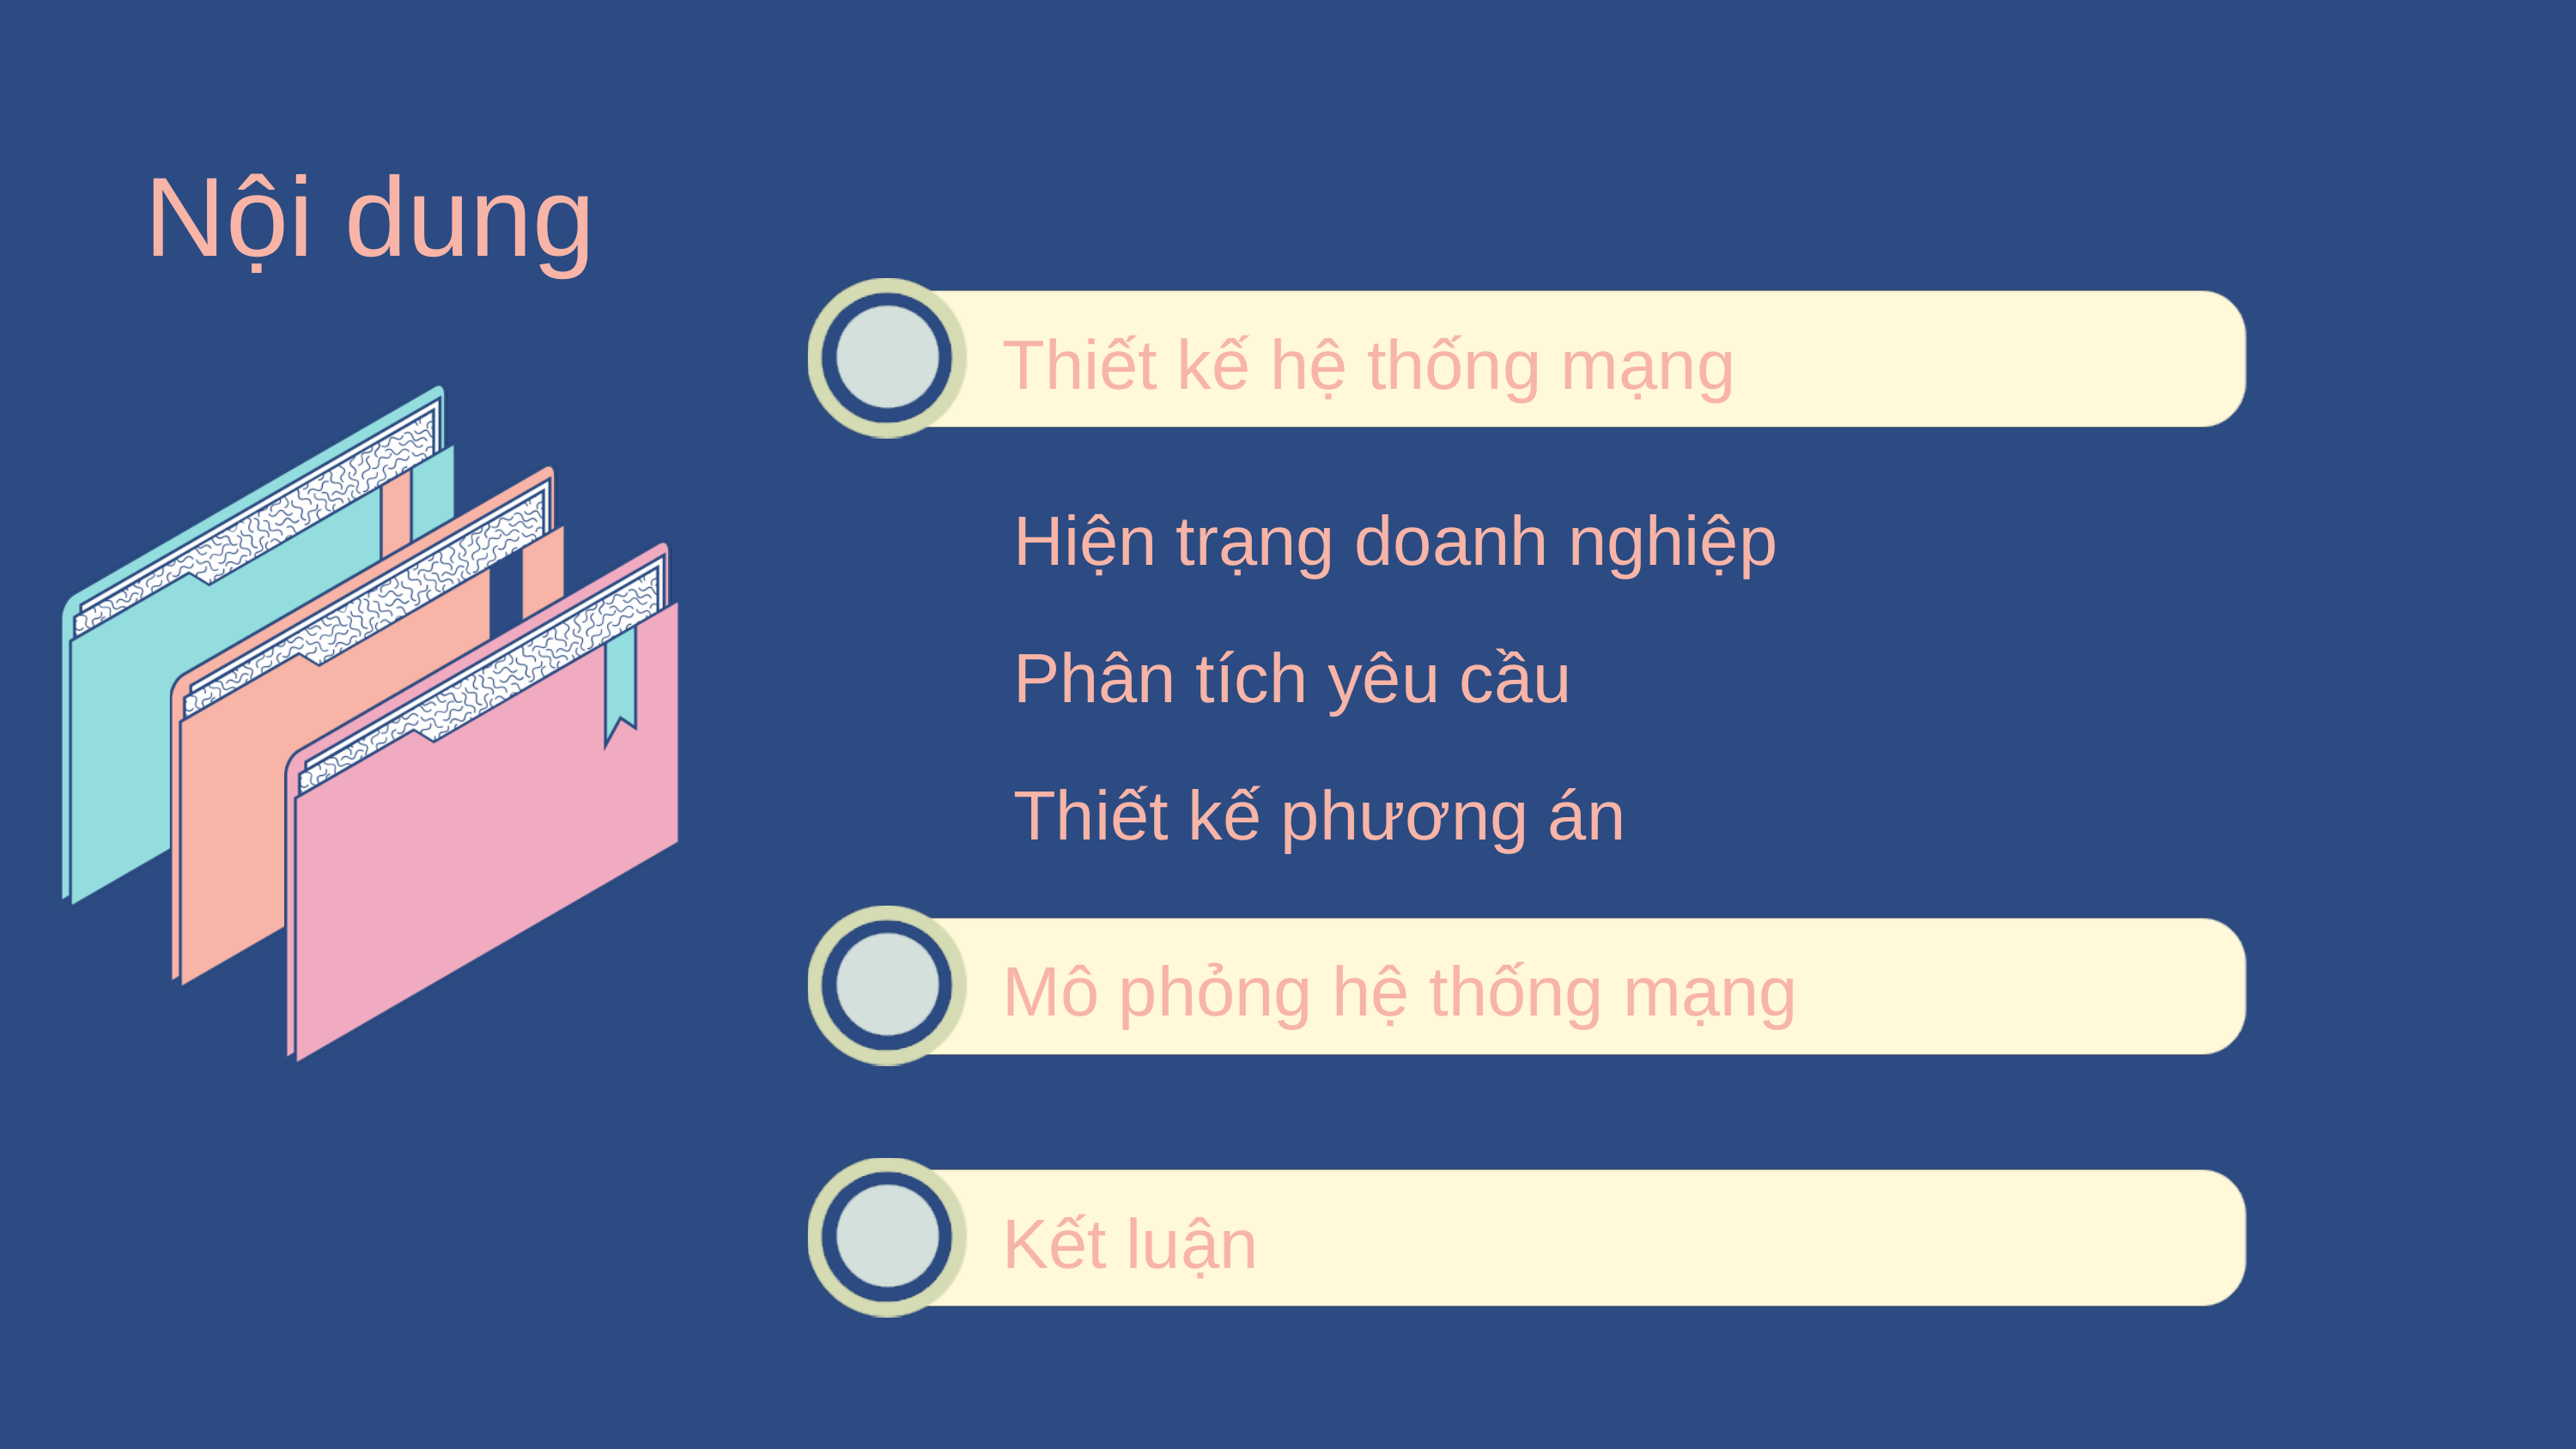

Nội dung

Thiết kế hệ thống mạng

Hiện trạng doanh nghiệp

Phân tích yêu cầu
Thiết kế phương án

Mô phỏng hệ thống mạng

Kết luận